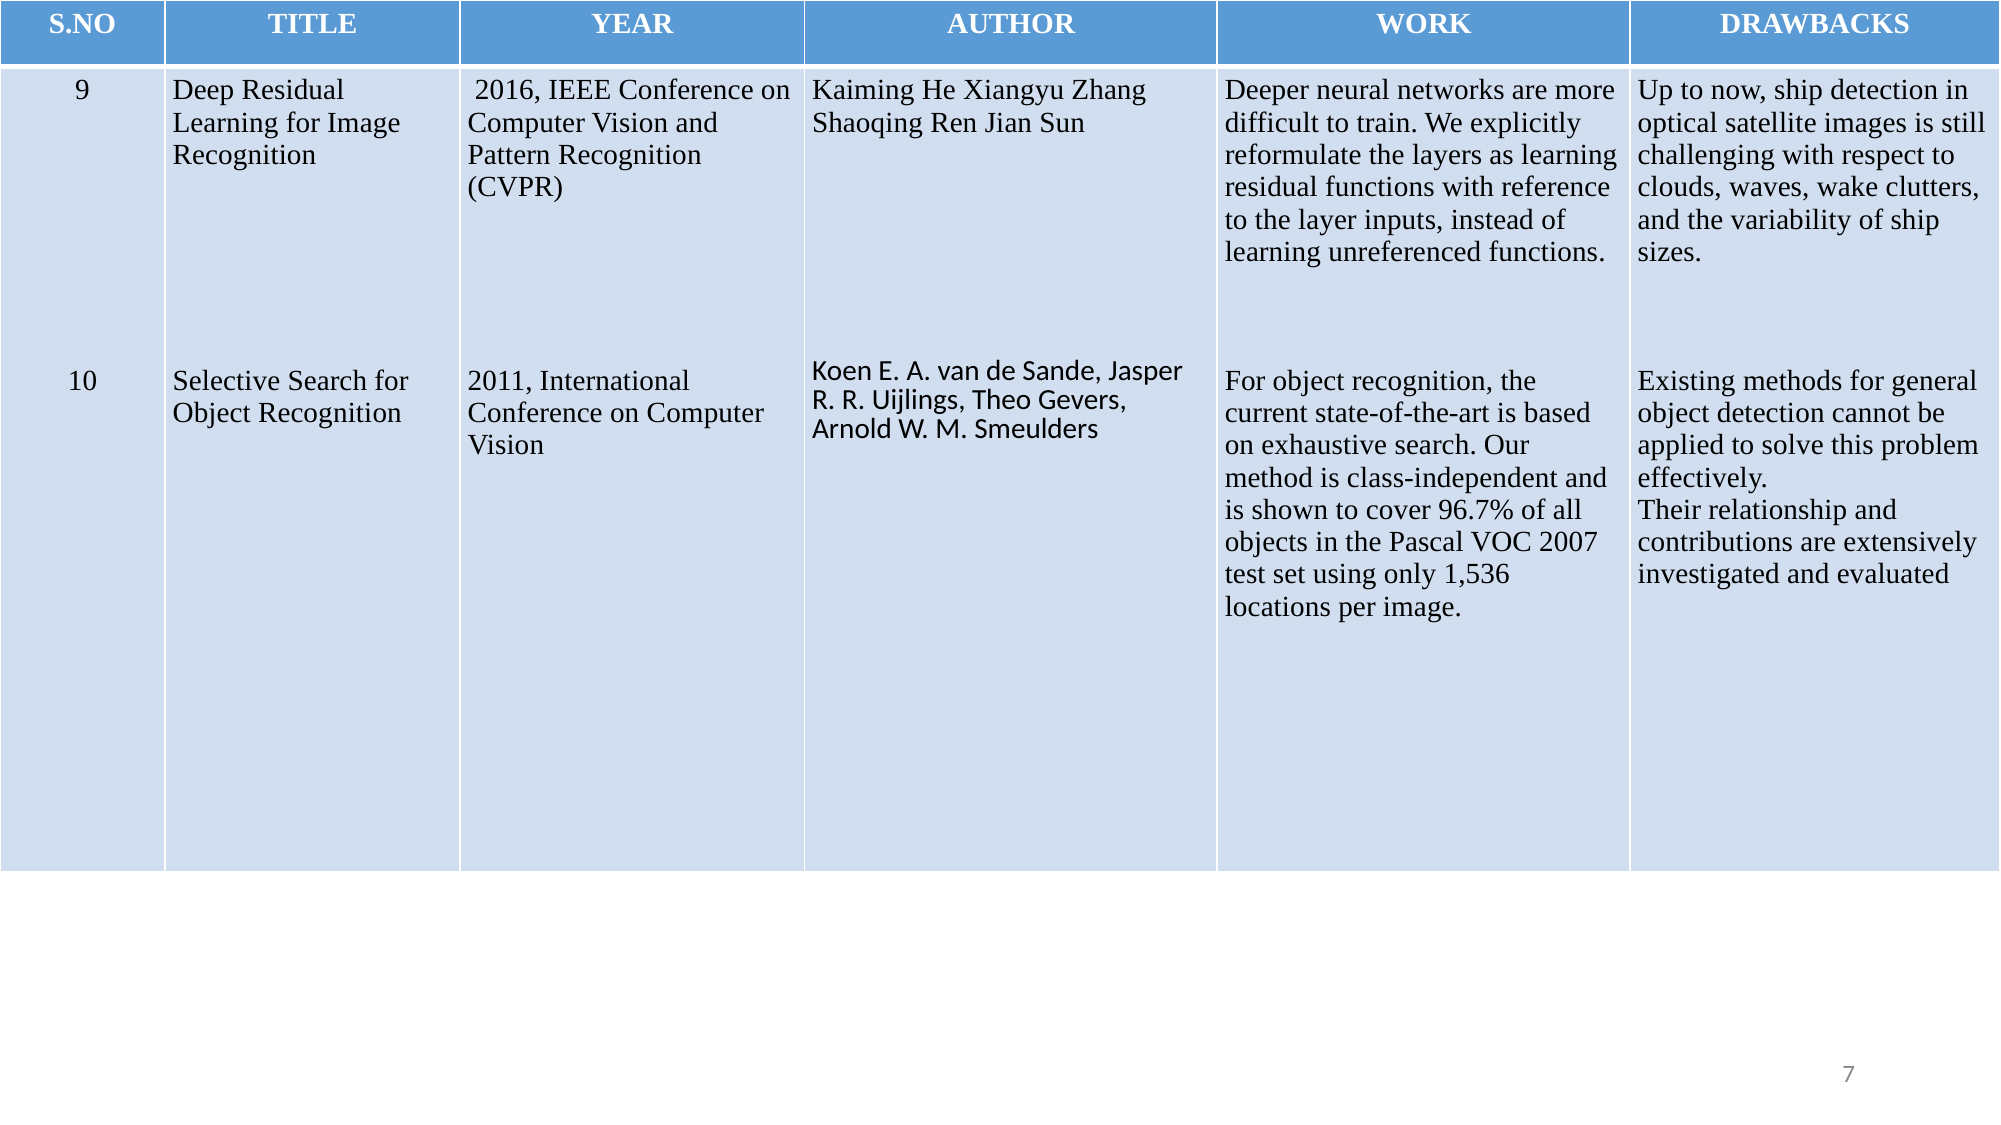

| S.NO | TITLE | YEAR | AUTHOR | WORK | DRAWBACKS |
| --- | --- | --- | --- | --- | --- |
| 9 10 | Deep Residual Learning for Image Recognition Selective Search for Object Recognition | 2016, IEEE Conference on Computer Vision and Pattern Recognition (CVPR) 2011, International Conference on Computer Vision | Kaiming He Xiangyu Zhang Shaoqing Ren Jian Sun Koen E. A. van de Sande, Jasper R. R. Uijlings, Theo Gevers, Arnold W. M. Smeulders | Deeper neural networks are more difficult to train. We explicitly reformulate the layers as learning residual functions with reference to the layer inputs, instead of learning unreferenced functions. For object recognition, the current state-of-the-art is based on exhaustive search. Our method is class-independent and is shown to cover 96.7% of all objects in the Pascal VOC 2007 test set using only 1,536 locations per image. | Up to now, ship detection in optical satellite images is still challenging with respect to clouds, waves, wake clutters, and the variability of ship sizes. Existing methods for general object detection cannot be applied to solve this problem effectively. Their relationship and contributions are extensively investigated and evaluated |
7